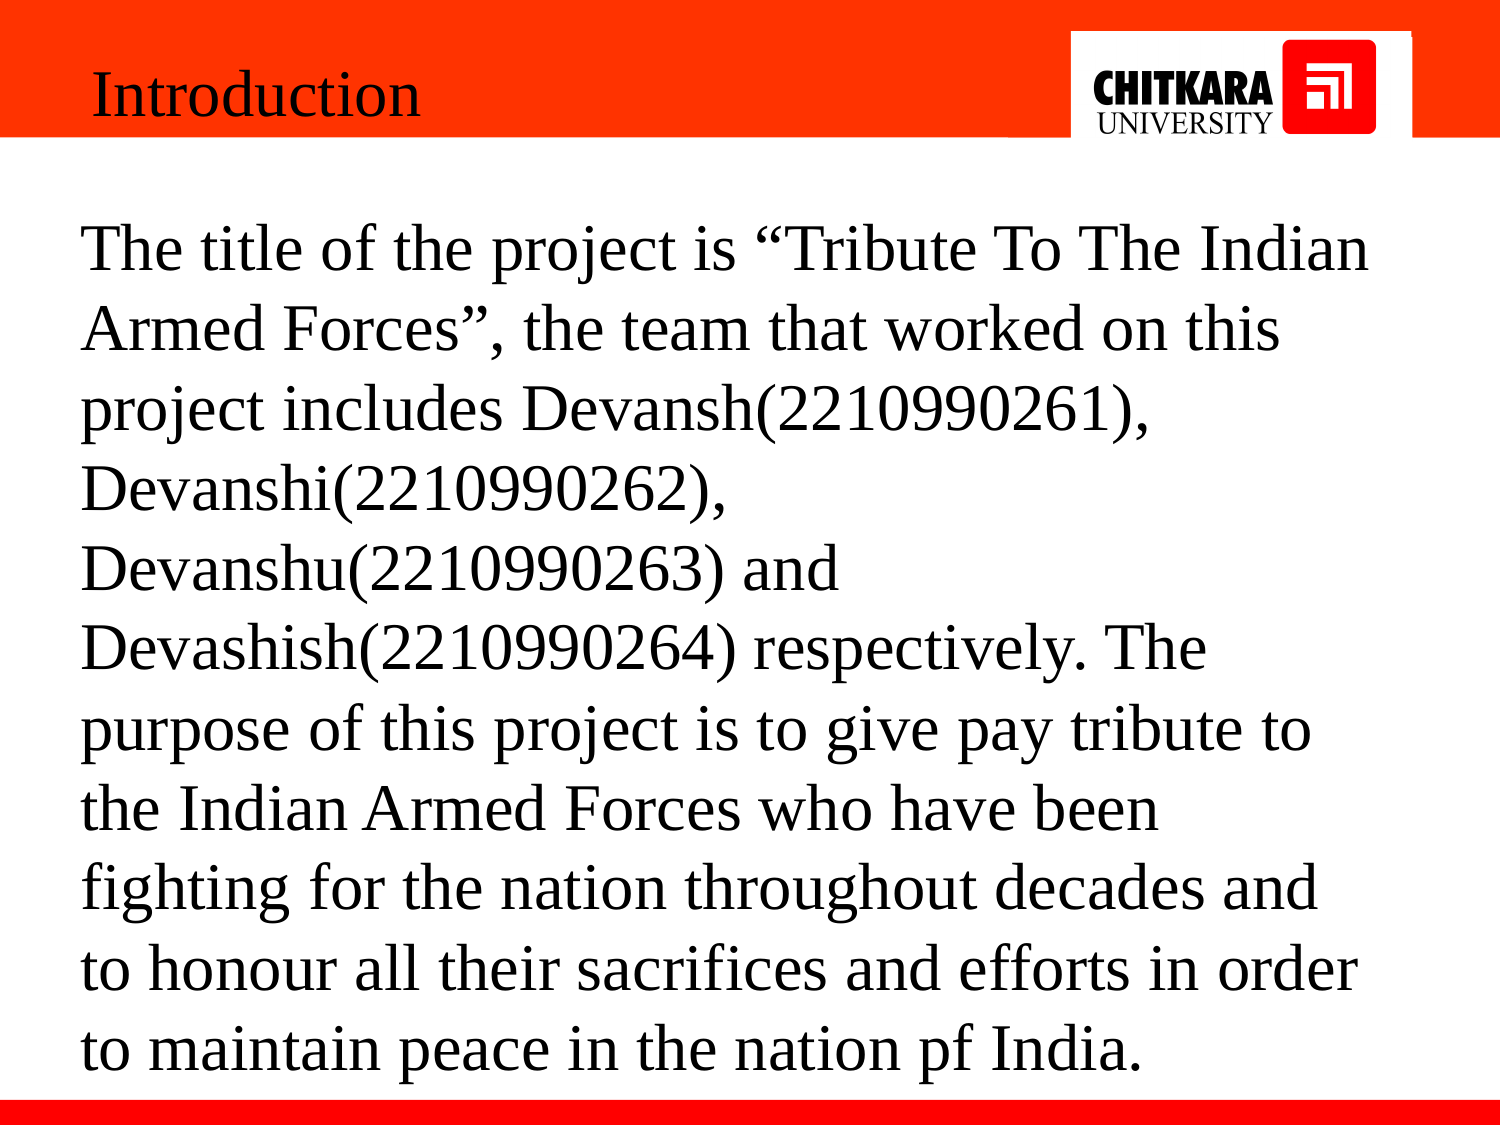

Introduction
The title of the project is “Tribute To The Indian Armed Forces”, the team that worked on this project includes Devansh(2210990261), Devanshi(2210990262), Devanshu(2210990263) and Devashish(2210990264) respectively. The purpose of this project is to give pay tribute to the Indian Armed Forces who have been fighting for the nation throughout decades and to honour all their sacrifices and efforts in order to maintain peace in the nation pf India.